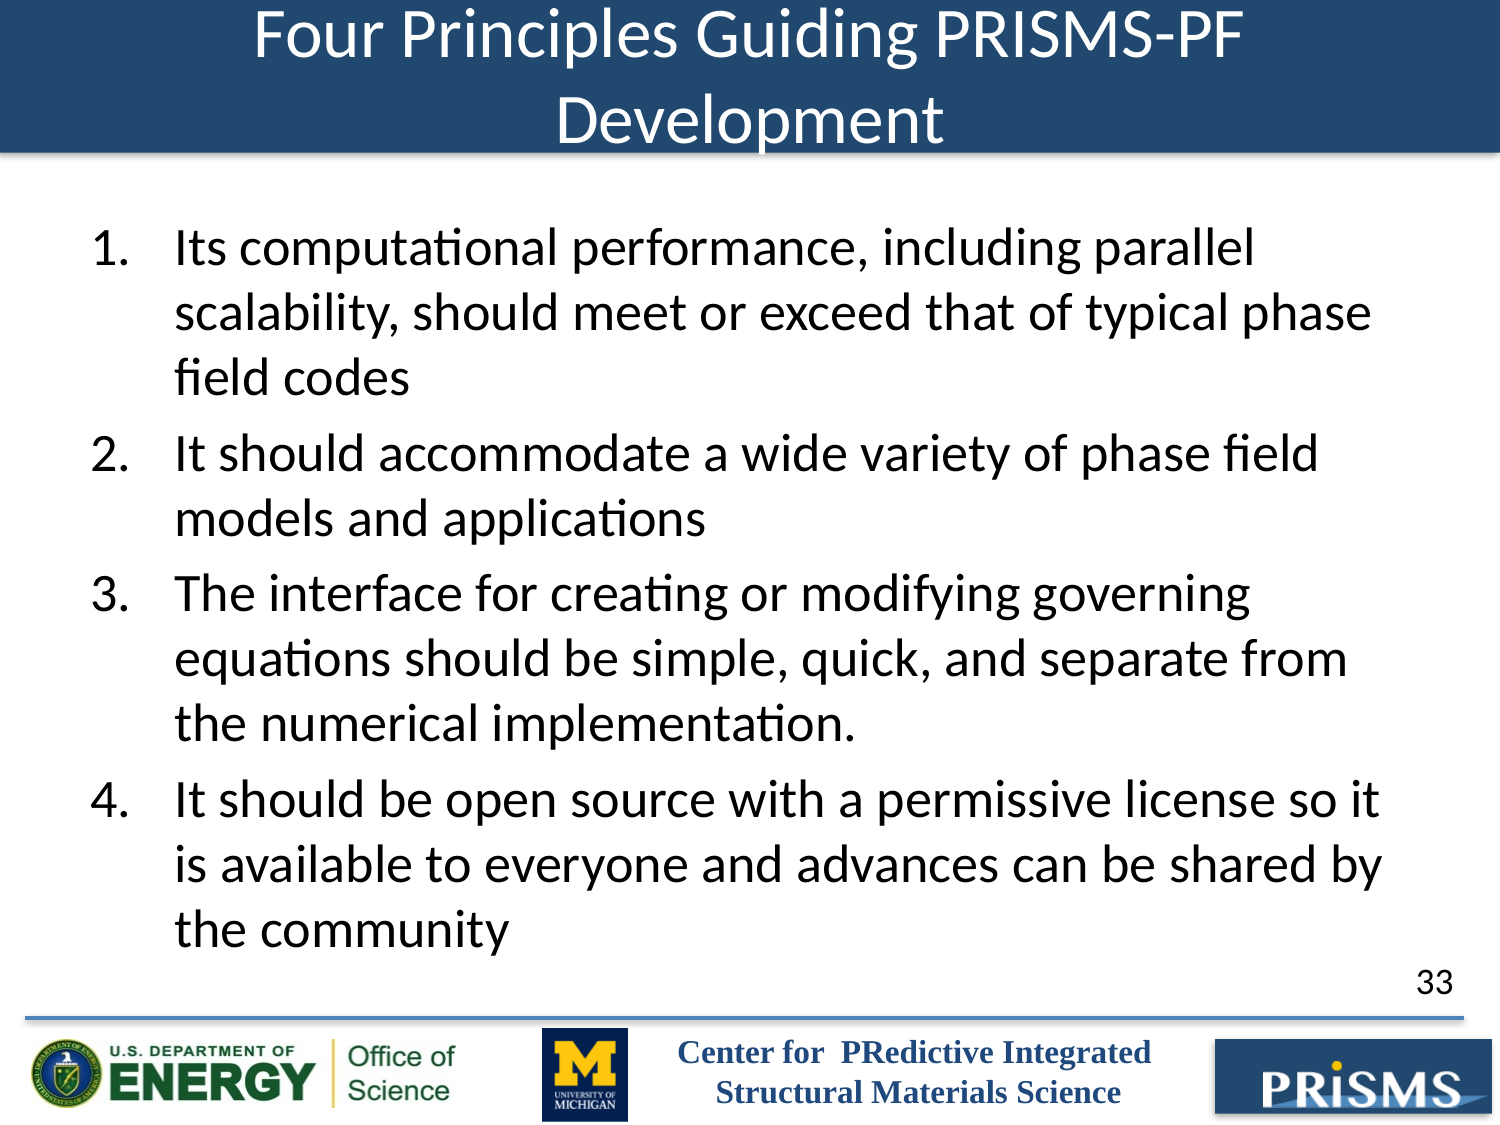

# Four Principles Guiding PRISMS-PF Development
Its computational performance, including parallel scalability, should meet or exceed that of typical phase field codes
It should accommodate a wide variety of phase field models and applications
The interface for creating or modifying governing equations should be simple, quick, and separate from the numerical implementation.
It should be open source with a permissive license so it is available to everyone and advances can be shared by the community
33